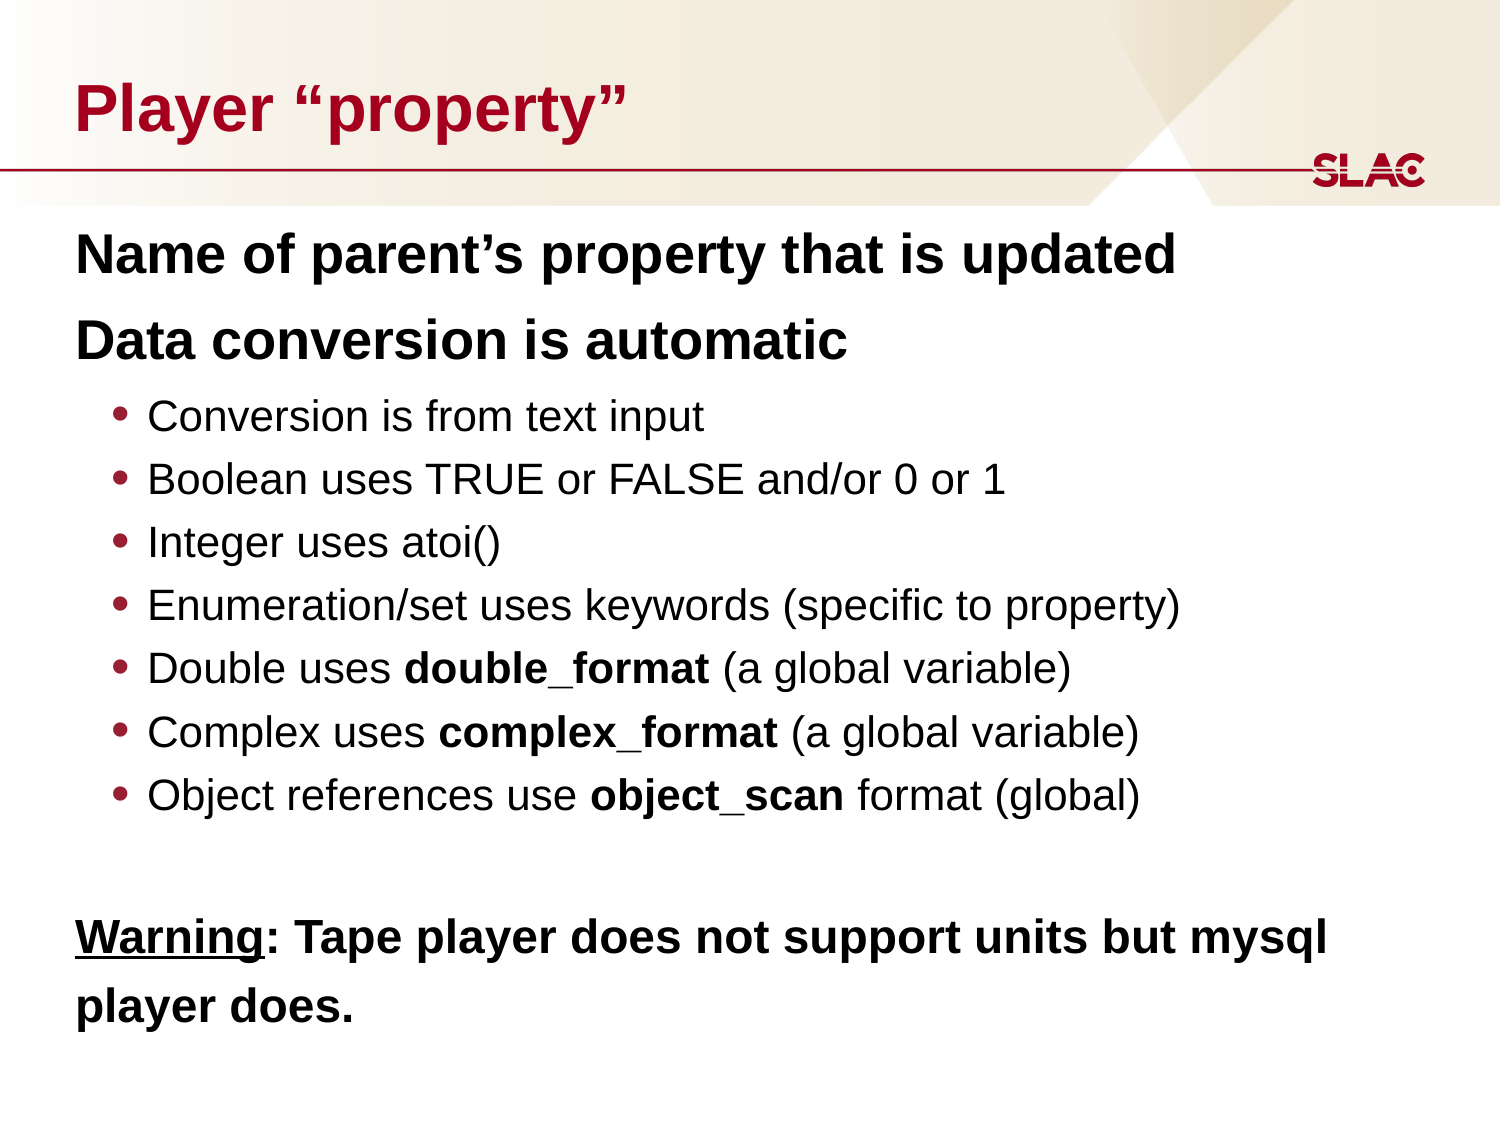

# Player “property”
Name of parent’s property that is updated
Data conversion is automatic
Conversion is from text input
Boolean uses TRUE or FALSE and/or 0 or 1
Integer uses atoi()
Enumeration/set uses keywords (specific to property)
Double uses double_format (a global variable)
Complex uses complex_format (a global variable)
Object references use object_scan format (global)

Warning: Tape player does not support units but mysql player does.